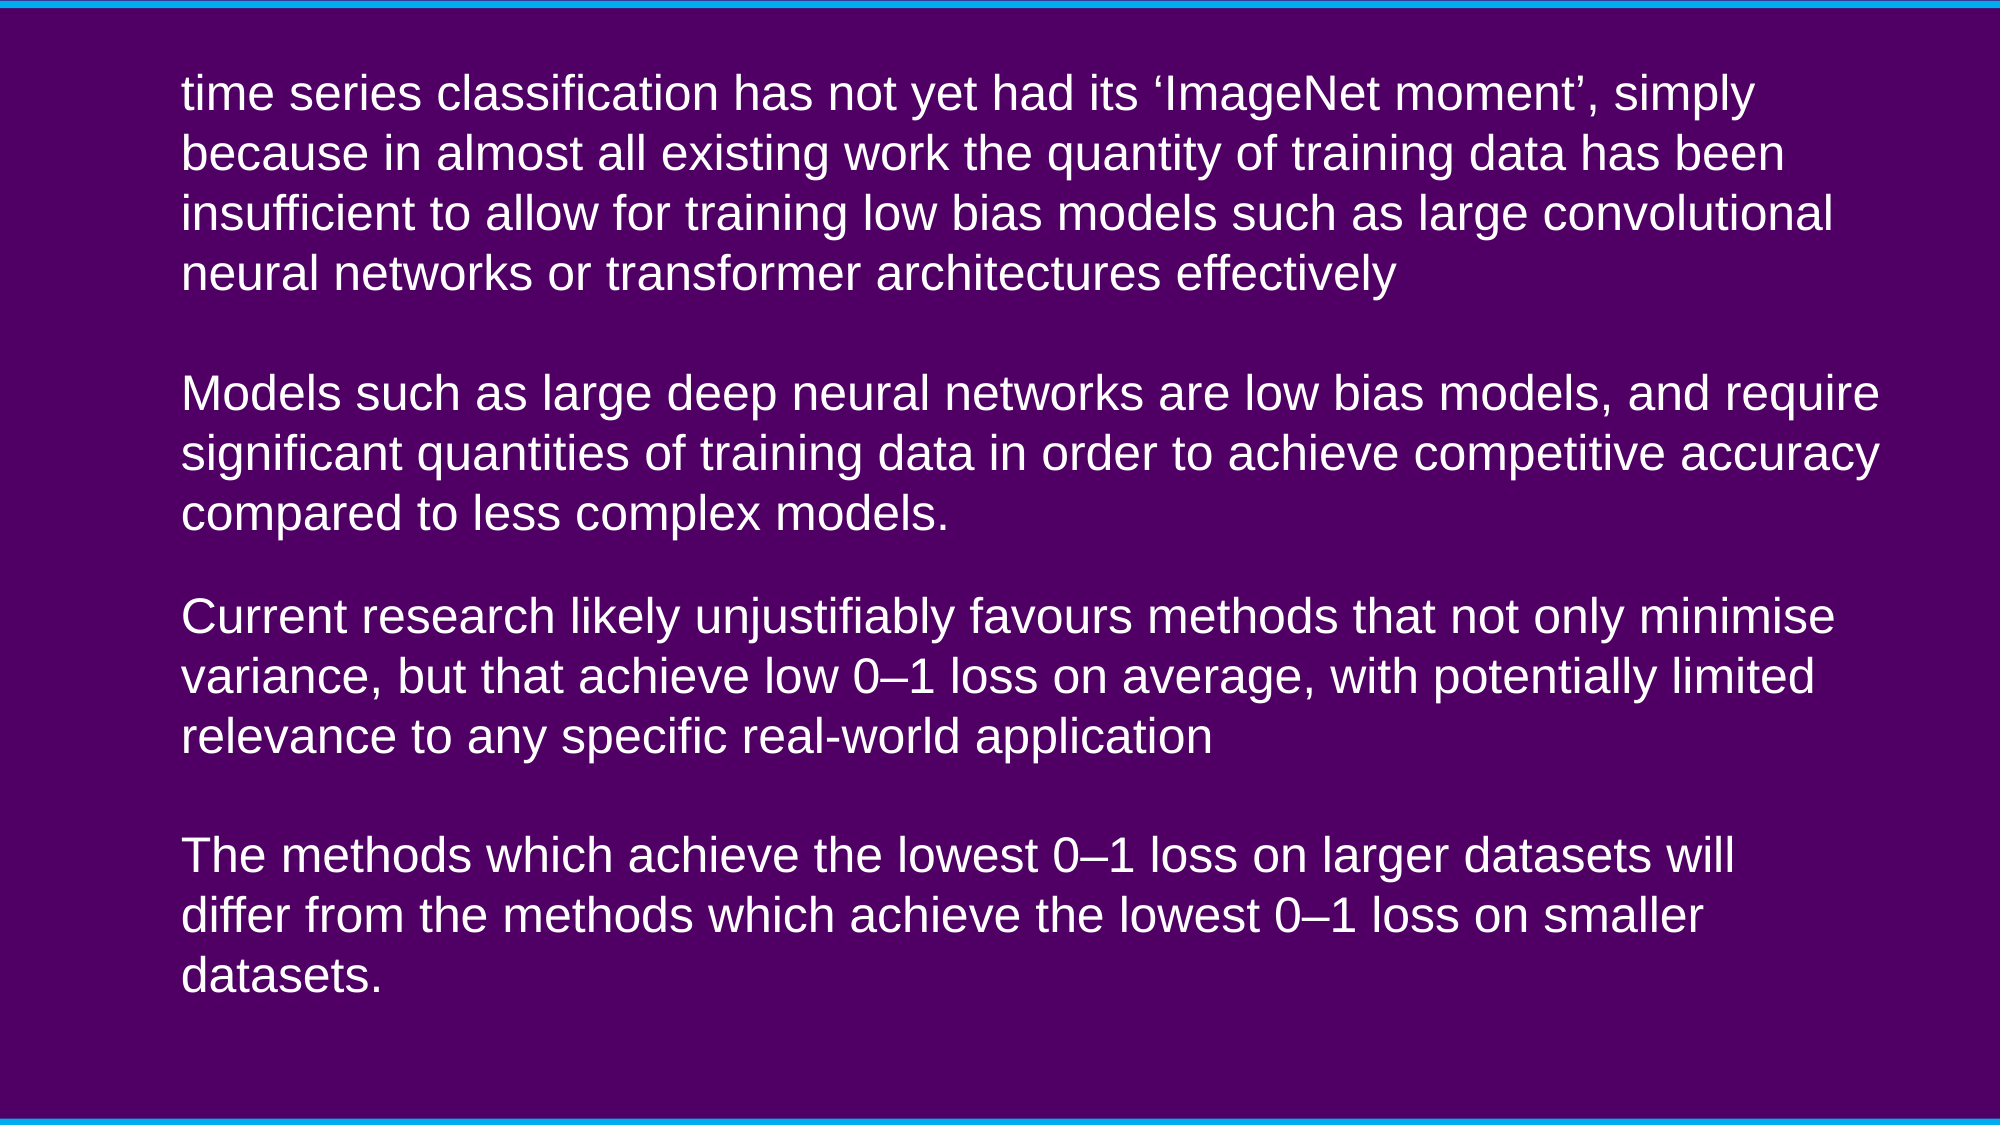

time series classification has not yet had its ‘ImageNet moment’, simply because in almost all existing work the quantity of training data has been insufficient to allow for training low bias models such as large convolutional neural networks or transformer architectures effectively
Models such as large deep neural networks are low bias models, and require significant quantities of training data in order to achieve competitive accuracy compared to less complex models.
Current research likely unjustifiably favours methods that not only minimise variance, but that achieve low 0–1 loss on average, with potentially limited relevance to any specific real-world application
The methods which achieve the lowest 0–1 loss on larger datasets will differ from the methods which achieve the lowest 0–1 loss on smaller datasets.